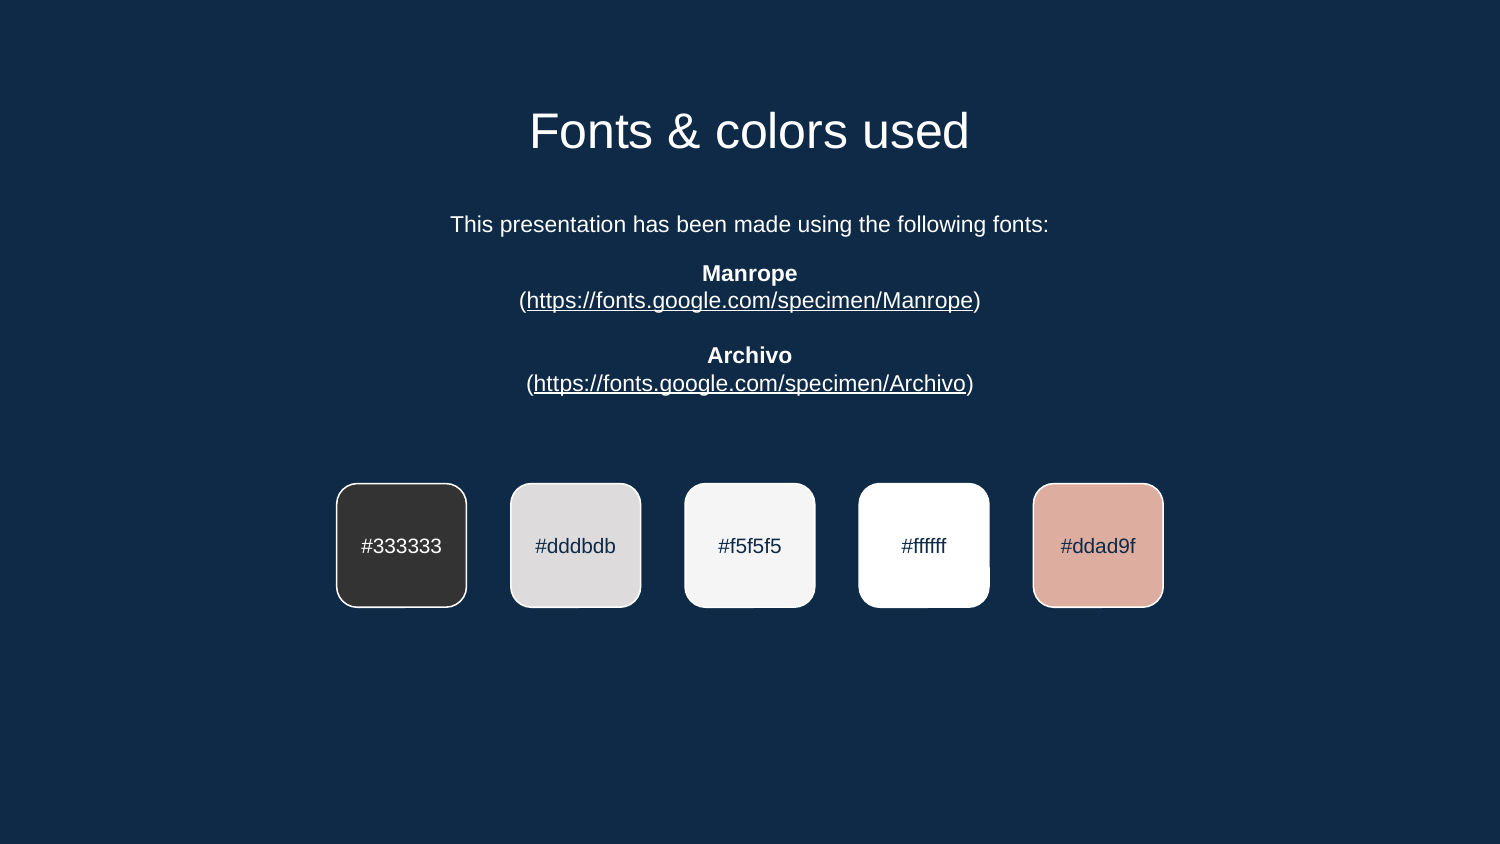

# Fonts & colors used
This presentation has been made using the following fonts:
Manrope
(https://fonts.google.com/specimen/Manrope)

Archivo
(https://fonts.google.com/specimen/Archivo)

#333333
#dddbdb
#f5f5f5
#ffffff
#ddad9f